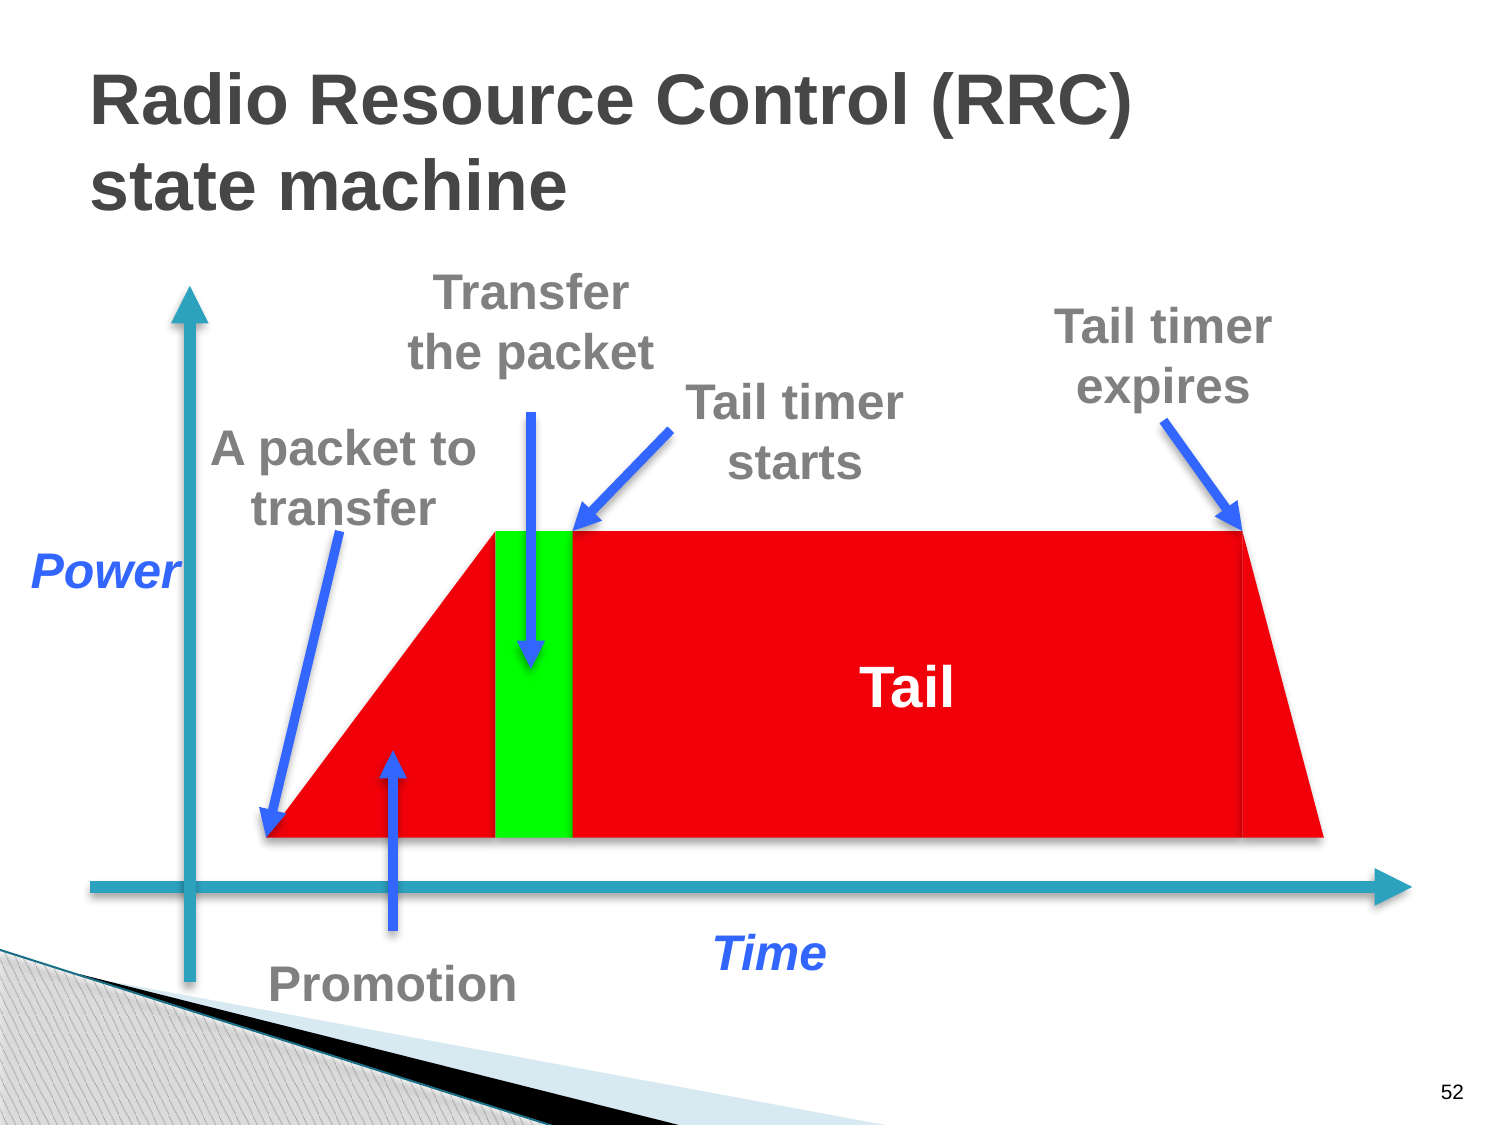

# Radio Resource Control (RRC) state machine
Transfer
the packet
Tail timer
expires
Tail timer
starts
A packet to
transfer
Power

Tail

Time
Promotion
52